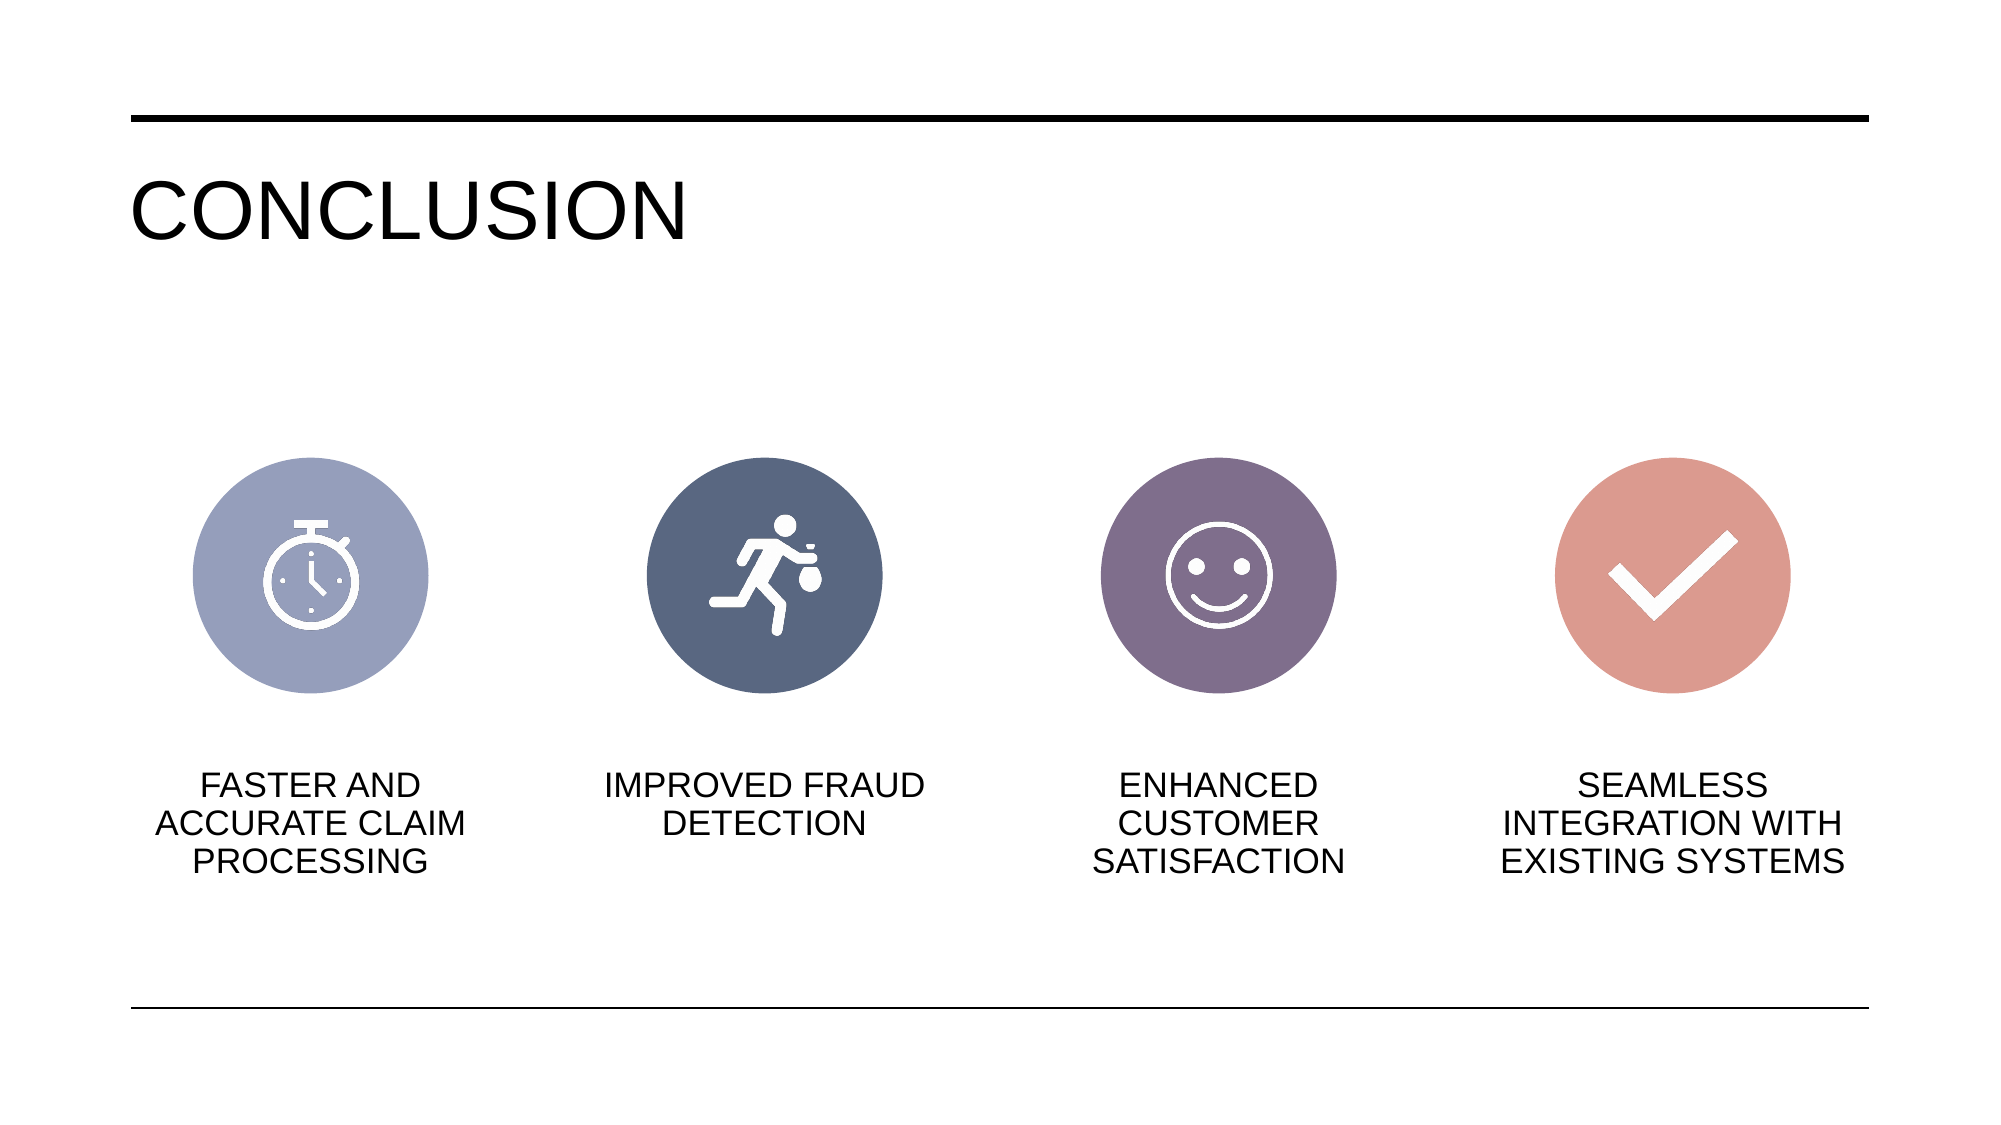

# Conclusion
Faster and accurate claim processing
Improved fraud detection
Enhanced customer satisfaction
Seamless integration with existing systems